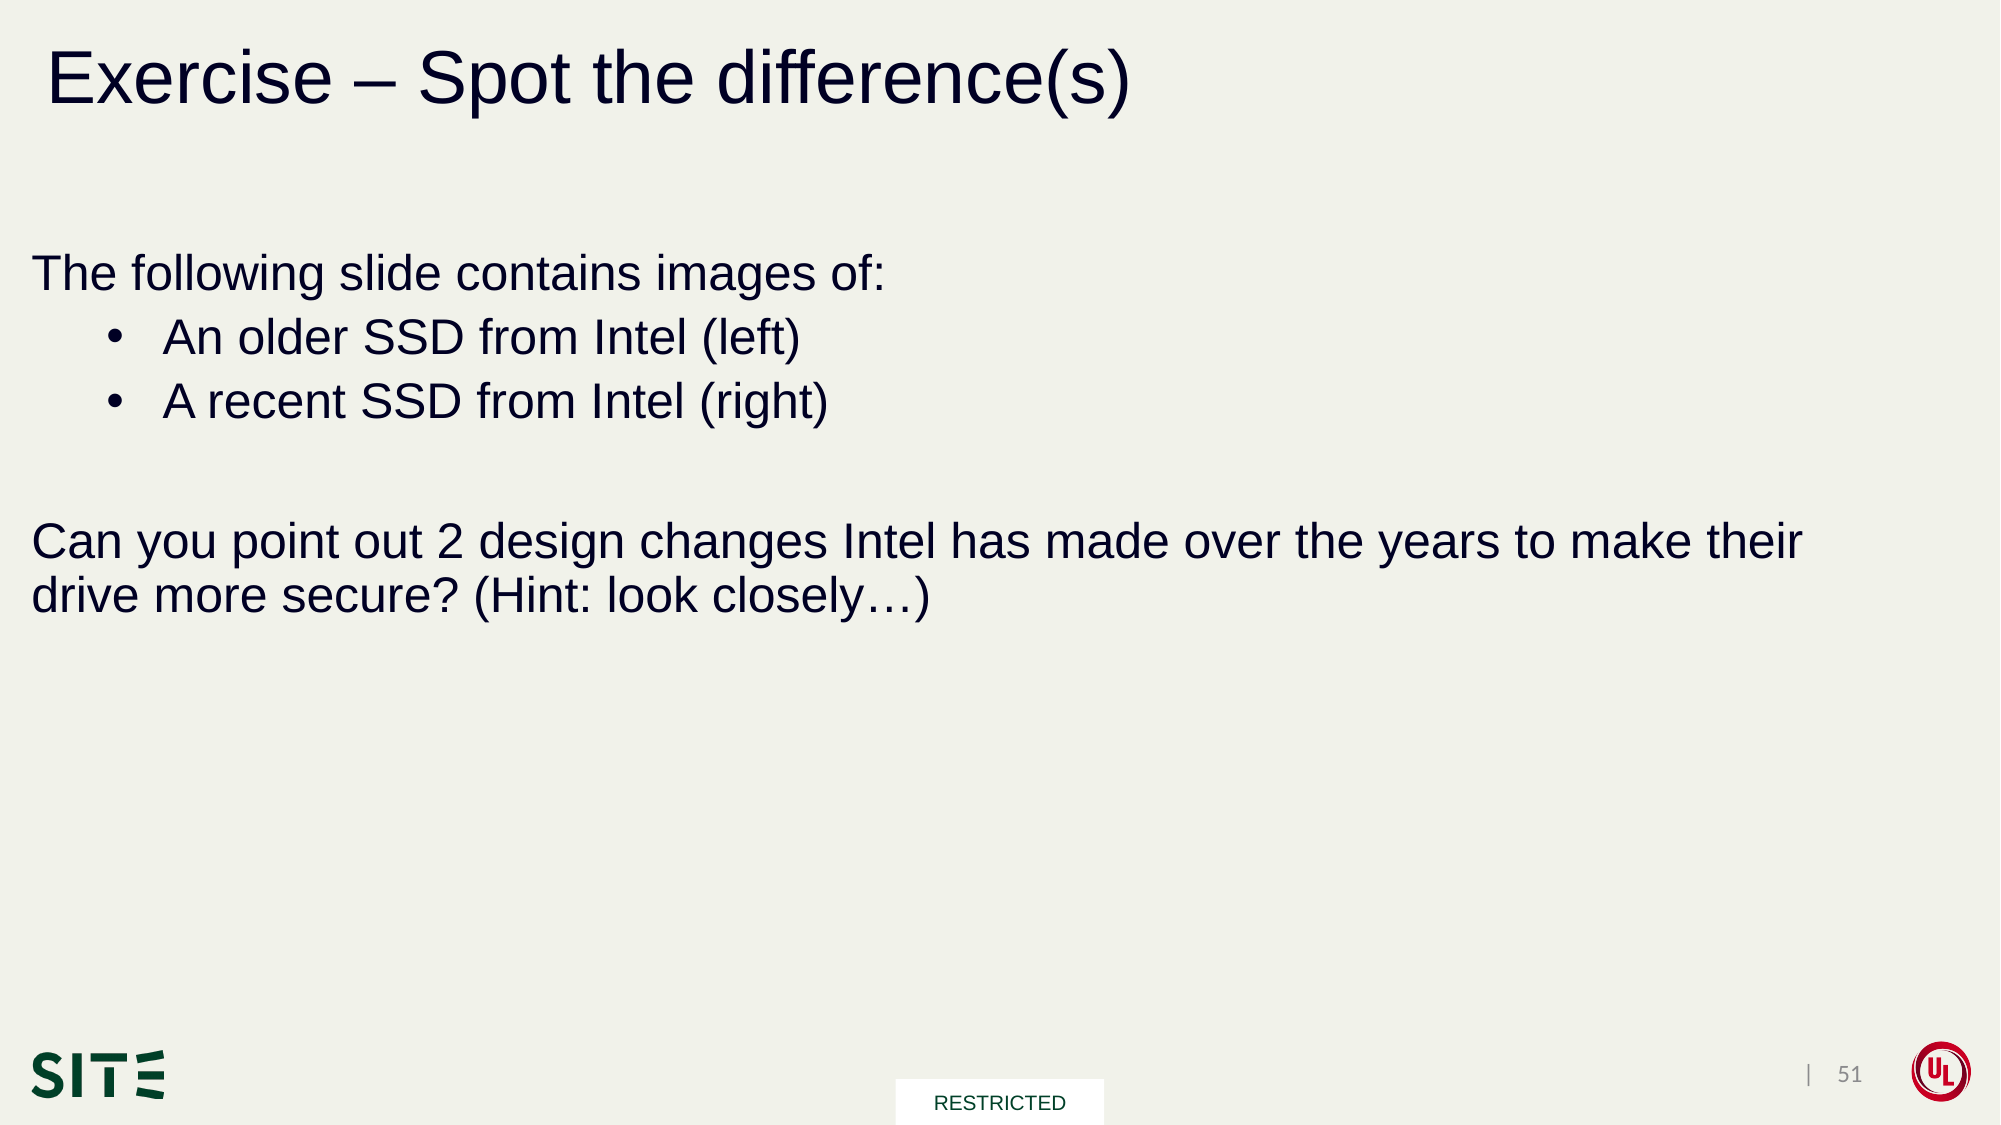

# Exercise – Spot the difference(s)

The following slide contains images of:
An older SSD from Intel (left)
A recent SSD from Intel (right)

Can you point out 2 design changes Intel has made over the years to make their drive more secure? (Hint: look closely…)

     |    51